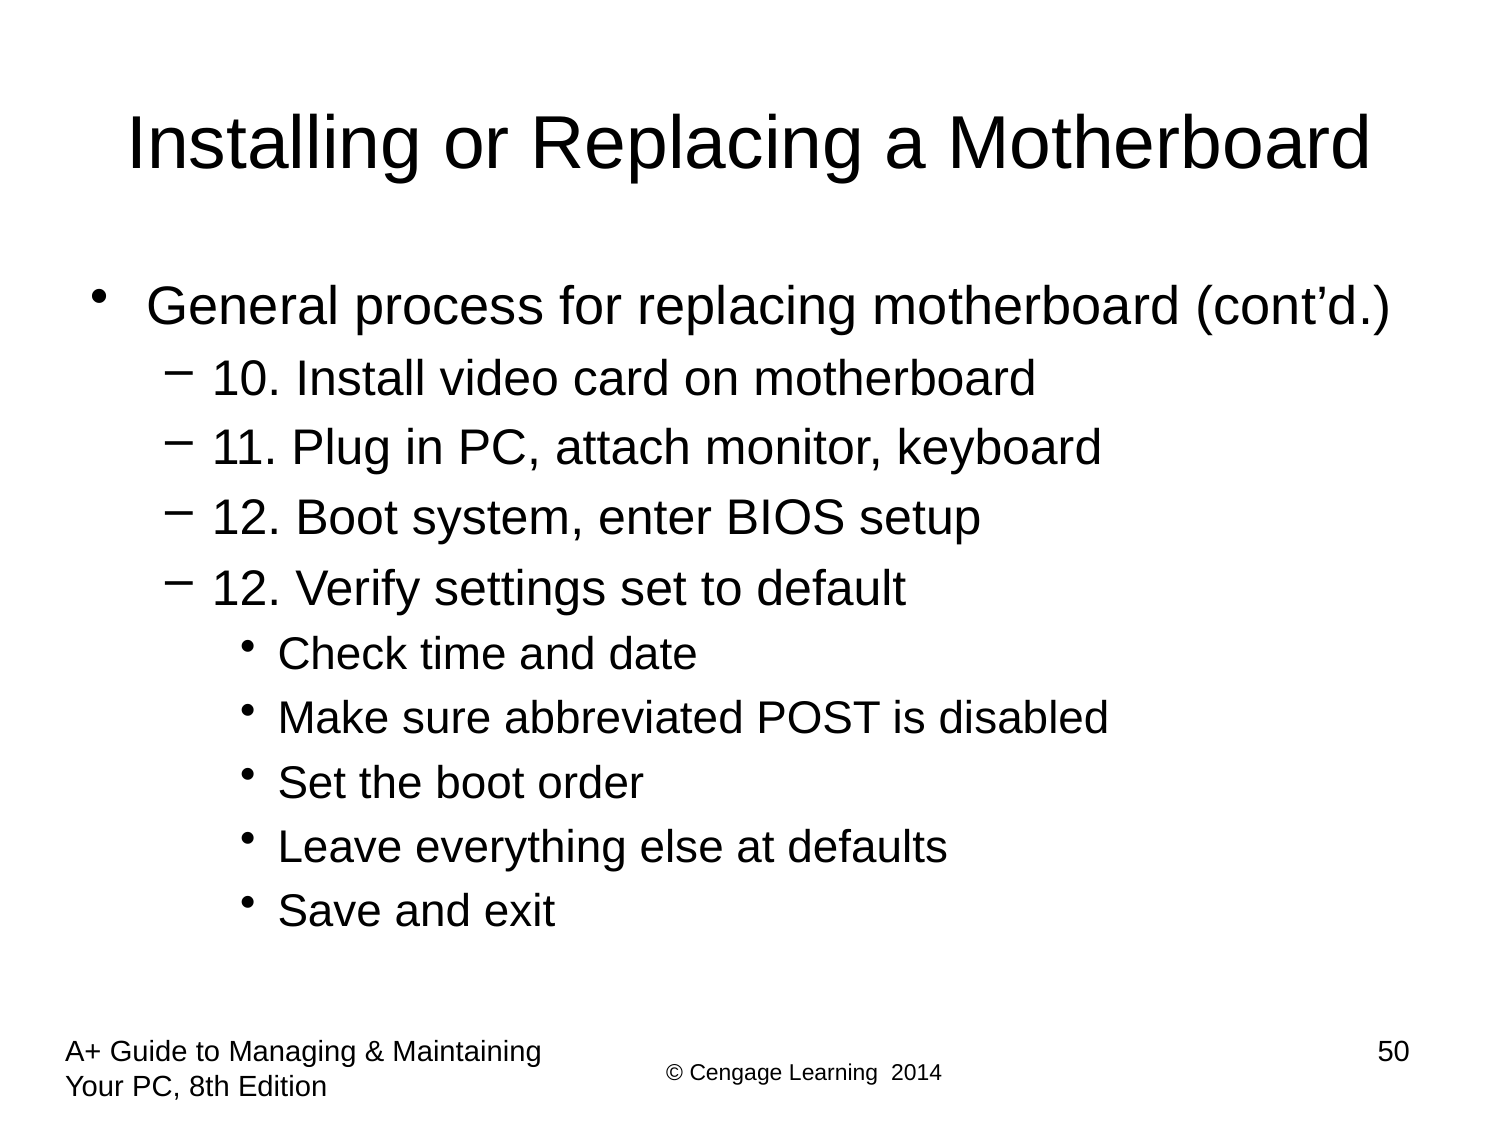

# Installing or Replacing a Motherboard
General process for replacing motherboard (cont’d.)
10. Install video card on motherboard
11. Plug in PC, attach monitor, keyboard
12. Boot system, enter BIOS setup
12. Verify settings set to default
Check time and date
Make sure abbreviated POST is disabled
Set the boot order
Leave everything else at defaults
Save and exit

50
A+ Guide to Managing & Maintaining Your PC, 8th Edition